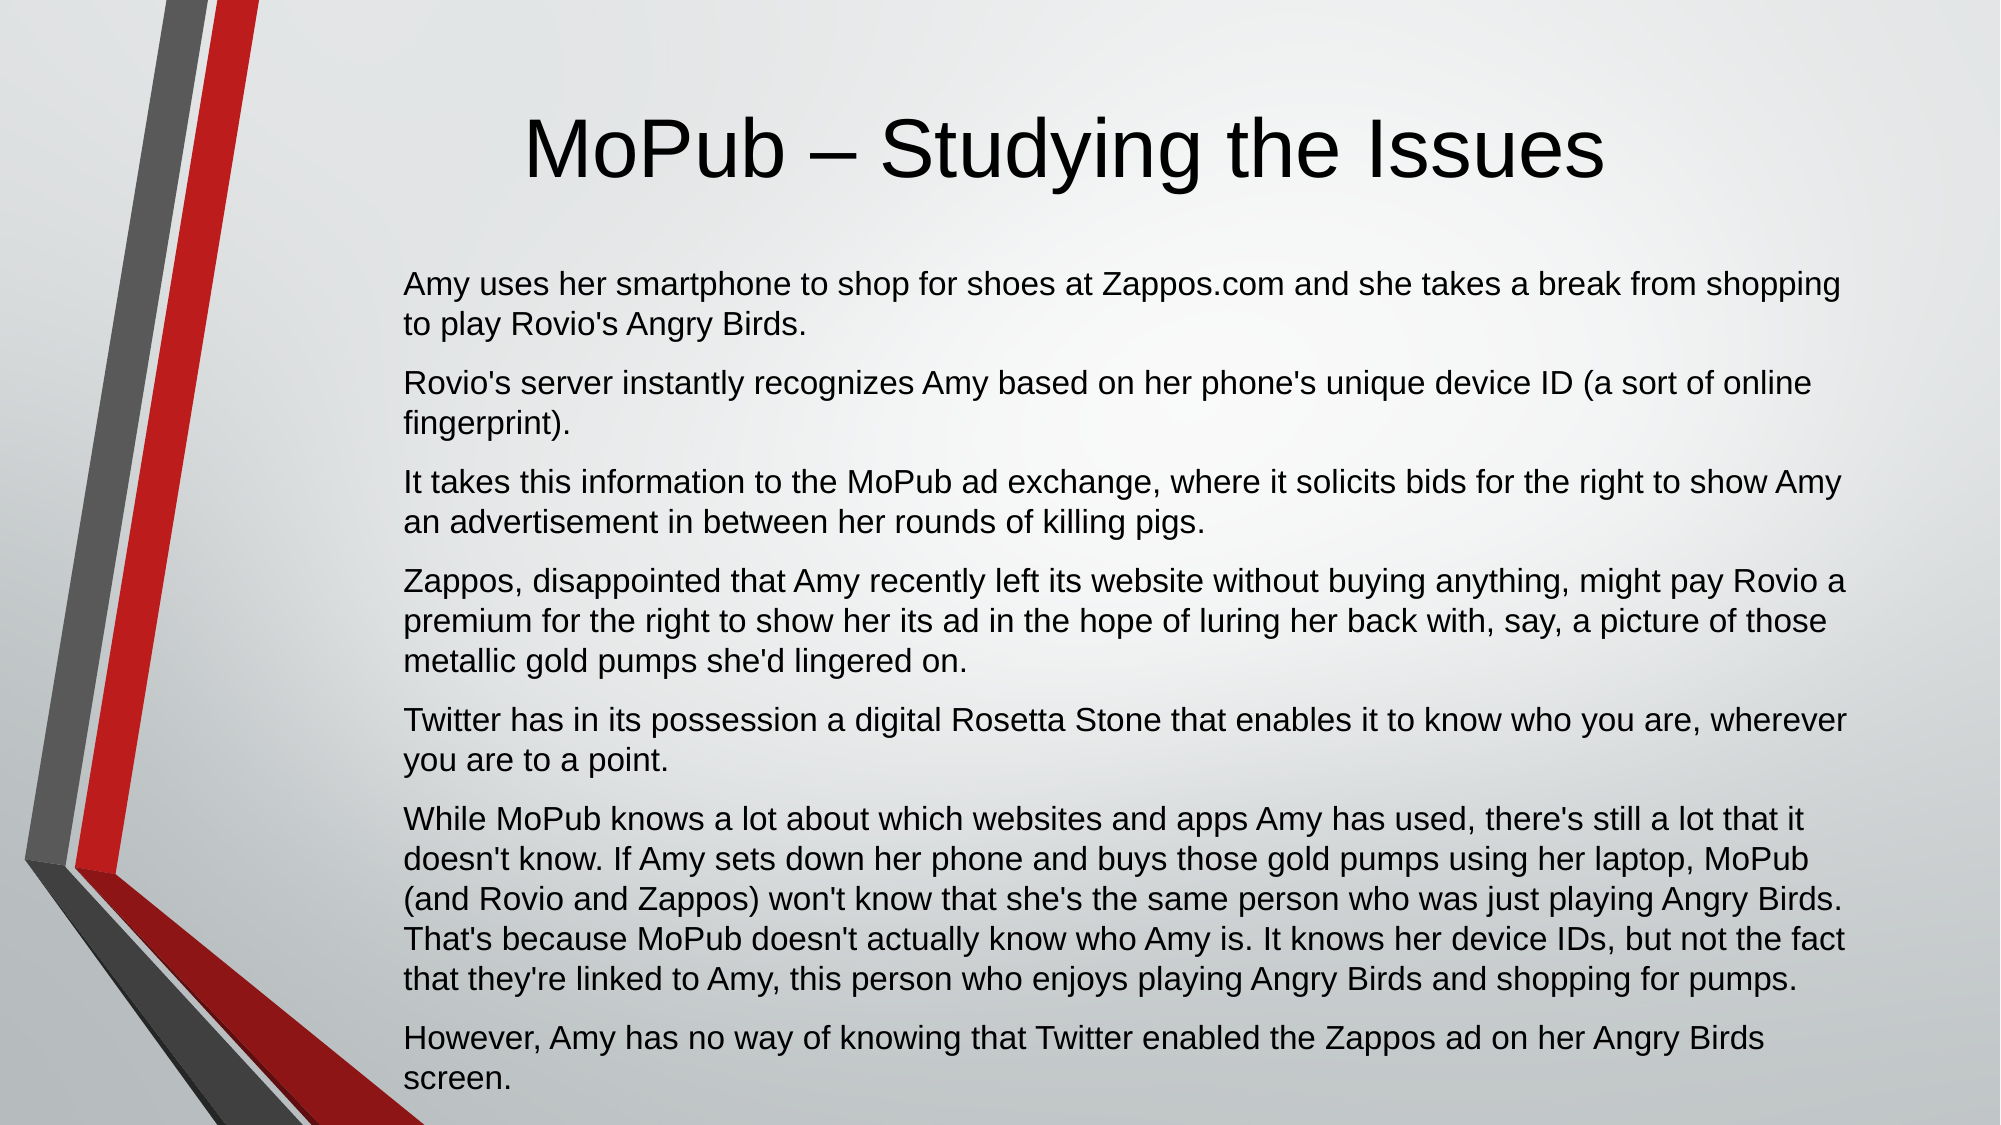

# MoPub – Studying the Issues
Amy uses her smartphone to shop for shoes at Zappos.com and she takes a break from shopping to play Rovio's Angry Birds.
Rovio's server instantly recognizes Amy based on her phone's unique device ID (a sort of online fingerprint).
It takes this information to the MoPub ad exchange, where it solicits bids for the right to show Amy an advertisement in between her rounds of killing pigs.
Zappos, disappointed that Amy recently left its website without buying anything, might pay Rovio a premium for the right to show her its ad in the hope of luring her back with, say, a picture of those metallic gold pumps she'd lingered on.
Twitter has in its possession a digital Rosetta Stone that enables it to know who you are, wherever you are to a point.
While MoPub knows a lot about which websites and apps Amy has used, there's still a lot that it doesn't know. If Amy sets down her phone and buys those gold pumps using her laptop, MoPub (and Rovio and Zappos) won't know that she's the same person who was just playing Angry Birds. That's because MoPub doesn't actually know who Amy is. It knows her device IDs, but not the fact that they're linked to Amy, this person who enjoys playing Angry Birds and shopping for pumps.
However, Amy has no way of knowing that Twitter enabled the Zappos ad on her Angry Birds screen.